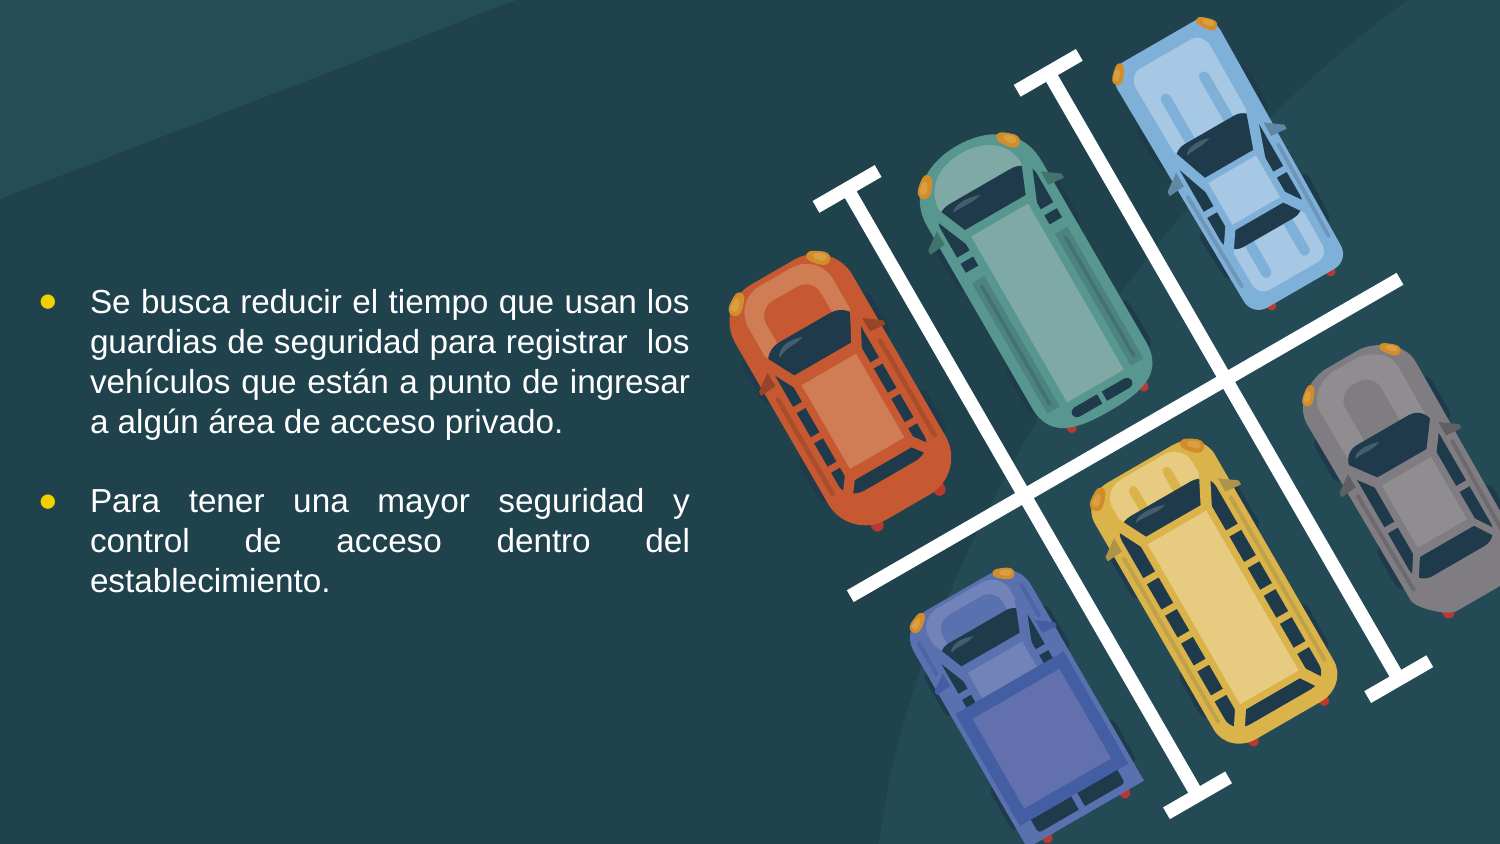

Se busca reducir el tiempo que usan los guardias de seguridad para registrar  los vehículos que están a punto de ingresar a algún área de acceso privado.

Para tener una mayor seguridad y control de acceso dentro del establecimiento.